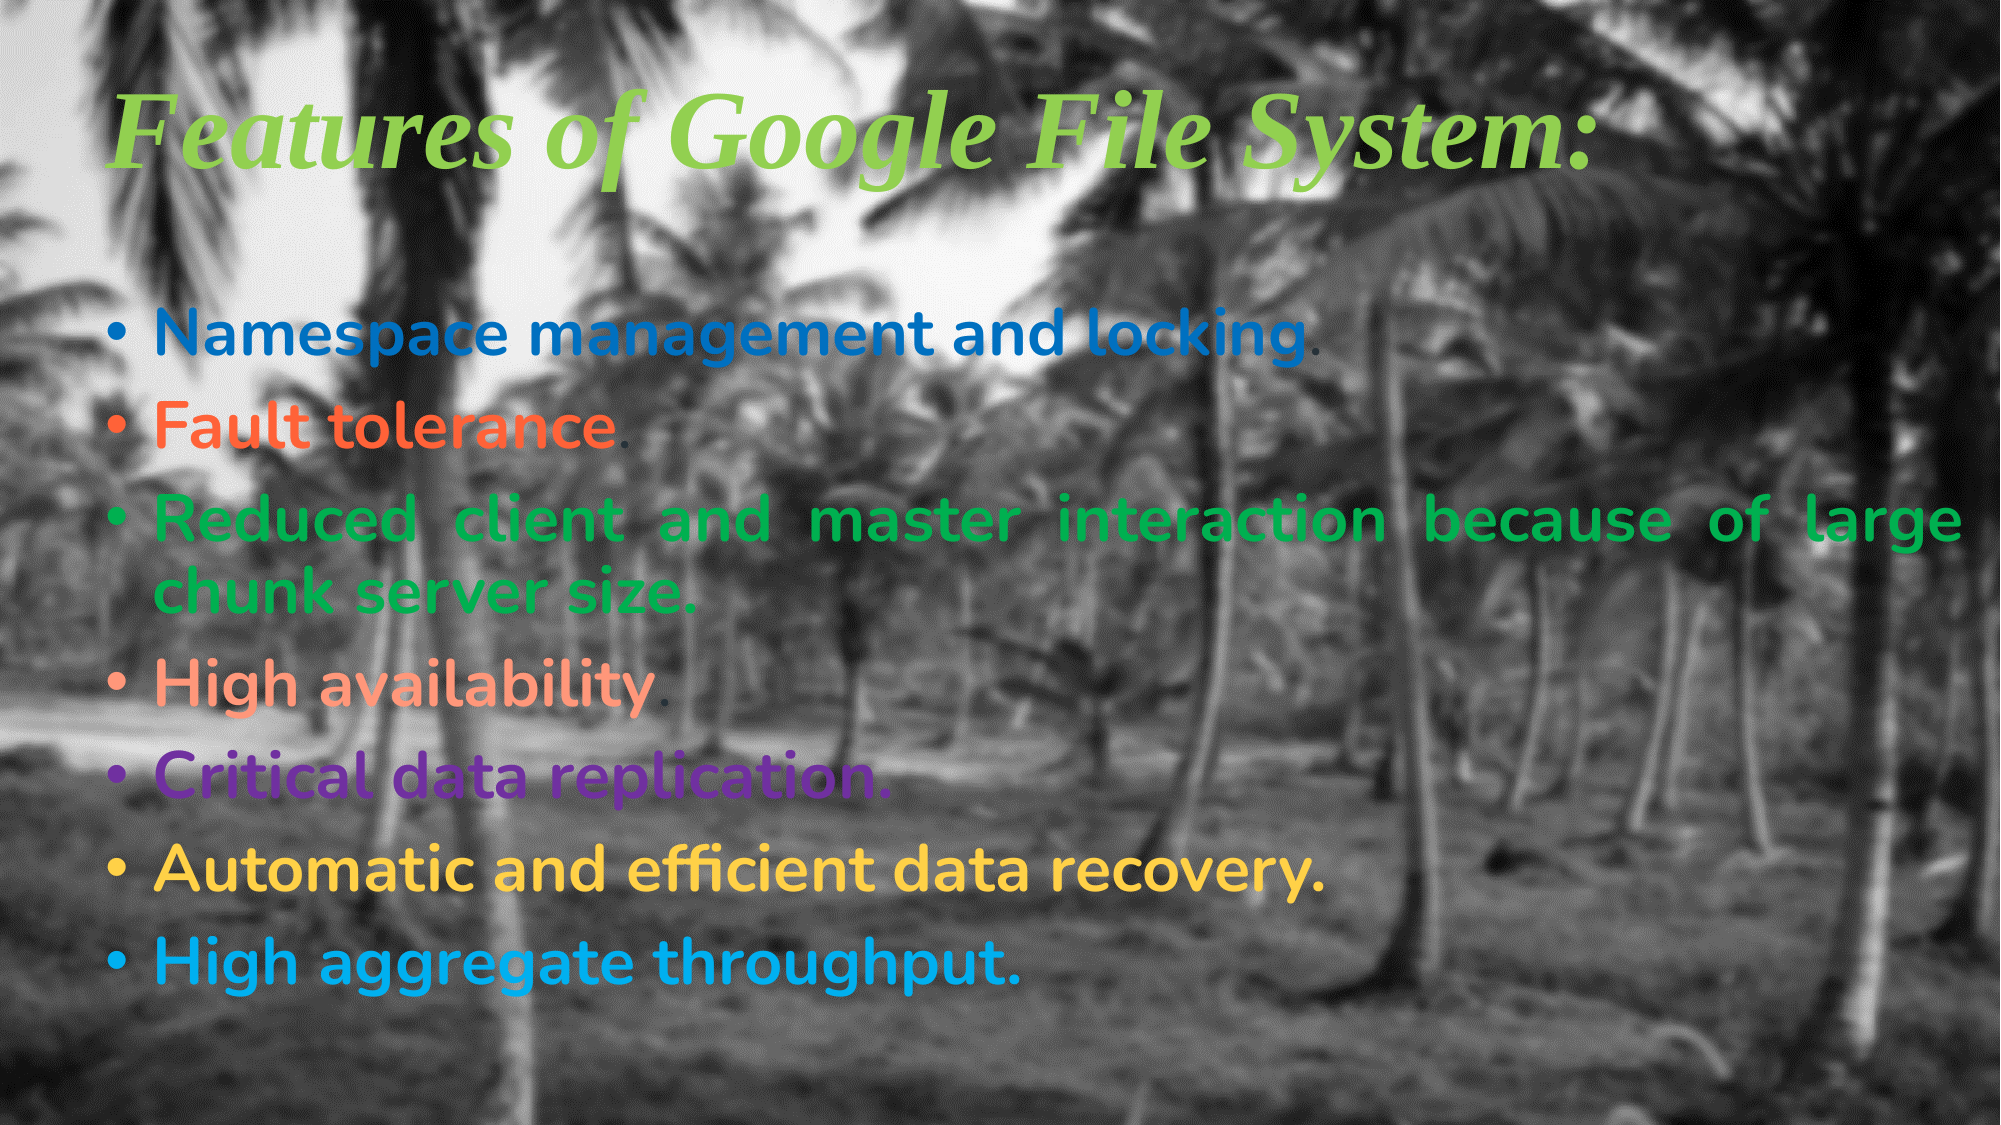

# Features of Google File System:
Namespace management and locking.
Fault tolerance.
Reduced client and master interaction because of large chunk server size.
High availability.
Critical data replication.
Automatic and efficient data recovery.
High aggregate throughput.